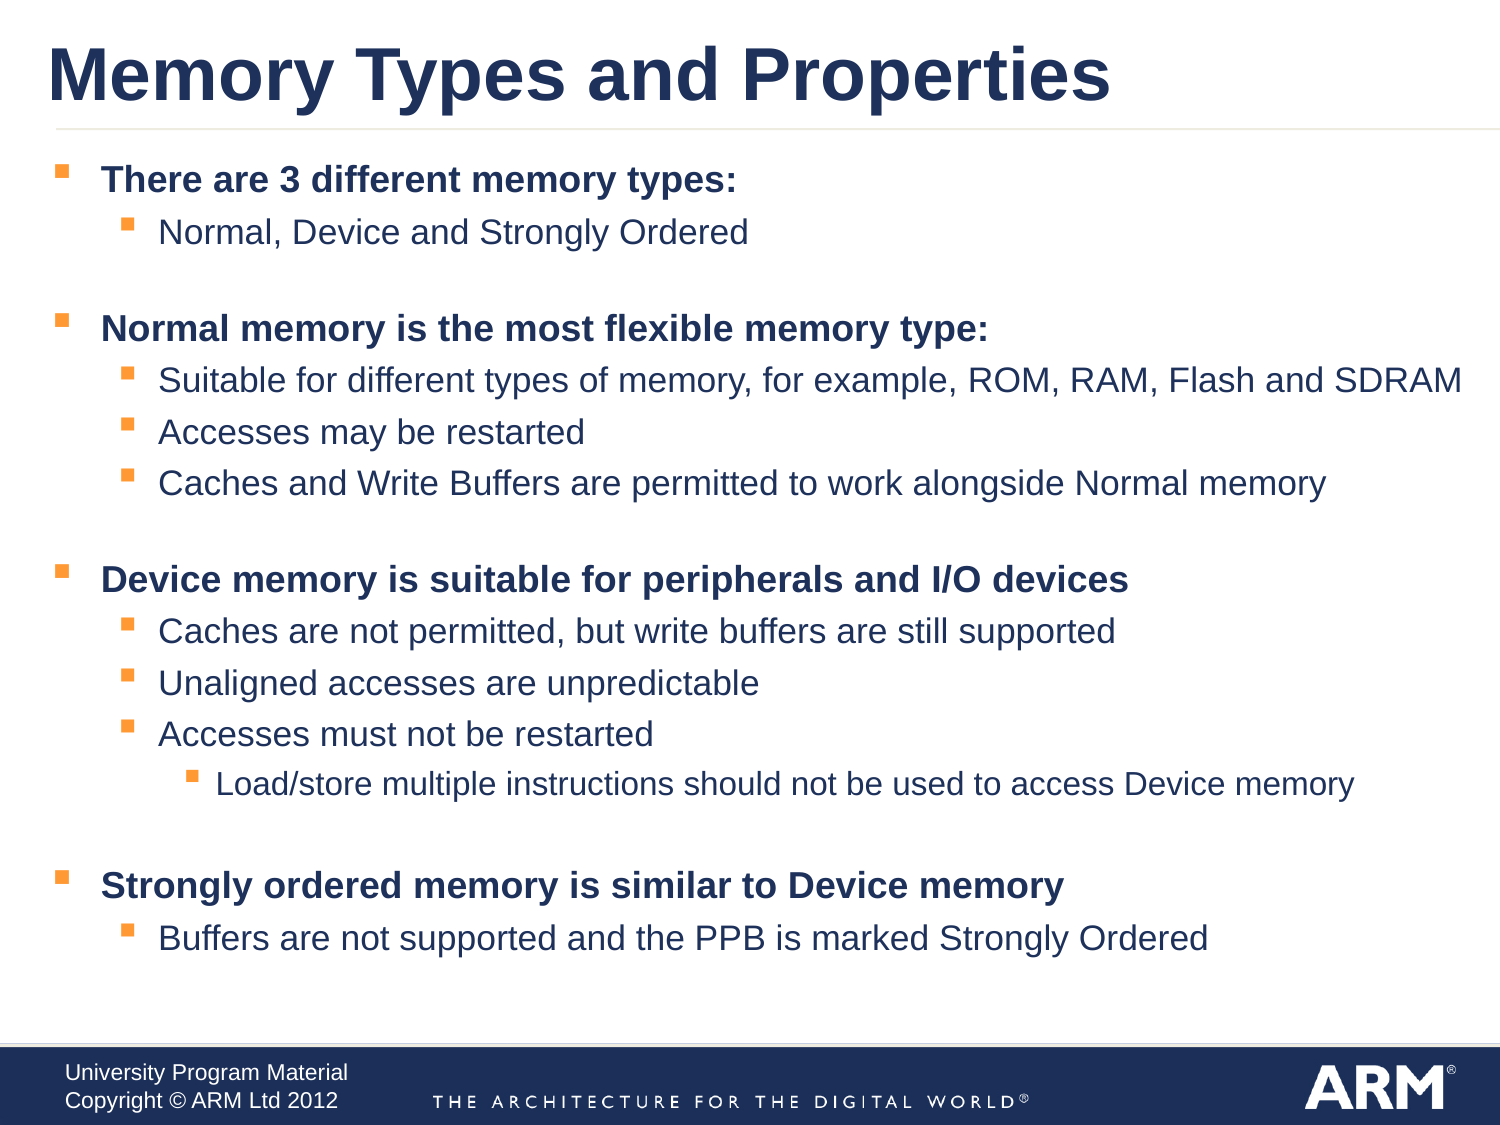

Memory Types and Properties
There are 3 different memory types:
Normal, Device and Strongly Ordered

Normal memory is the most flexible memory type:
Suitable for different types of memory, for example, ROM, RAM, Flash and SDRAM
Accesses may be restarted
Caches and Write Buffers are permitted to work alongside Normal memory

Device memory is suitable for peripherals and I/O devices
Caches are not permitted, but write buffers are still supported
Unaligned accesses are unpredictable
Accesses must not be restarted
Load/store multiple instructions should not be used to access Device memory

Strongly ordered memory is similar to Device memory
Buffers are not supported and the PPB is marked Strongly Ordered